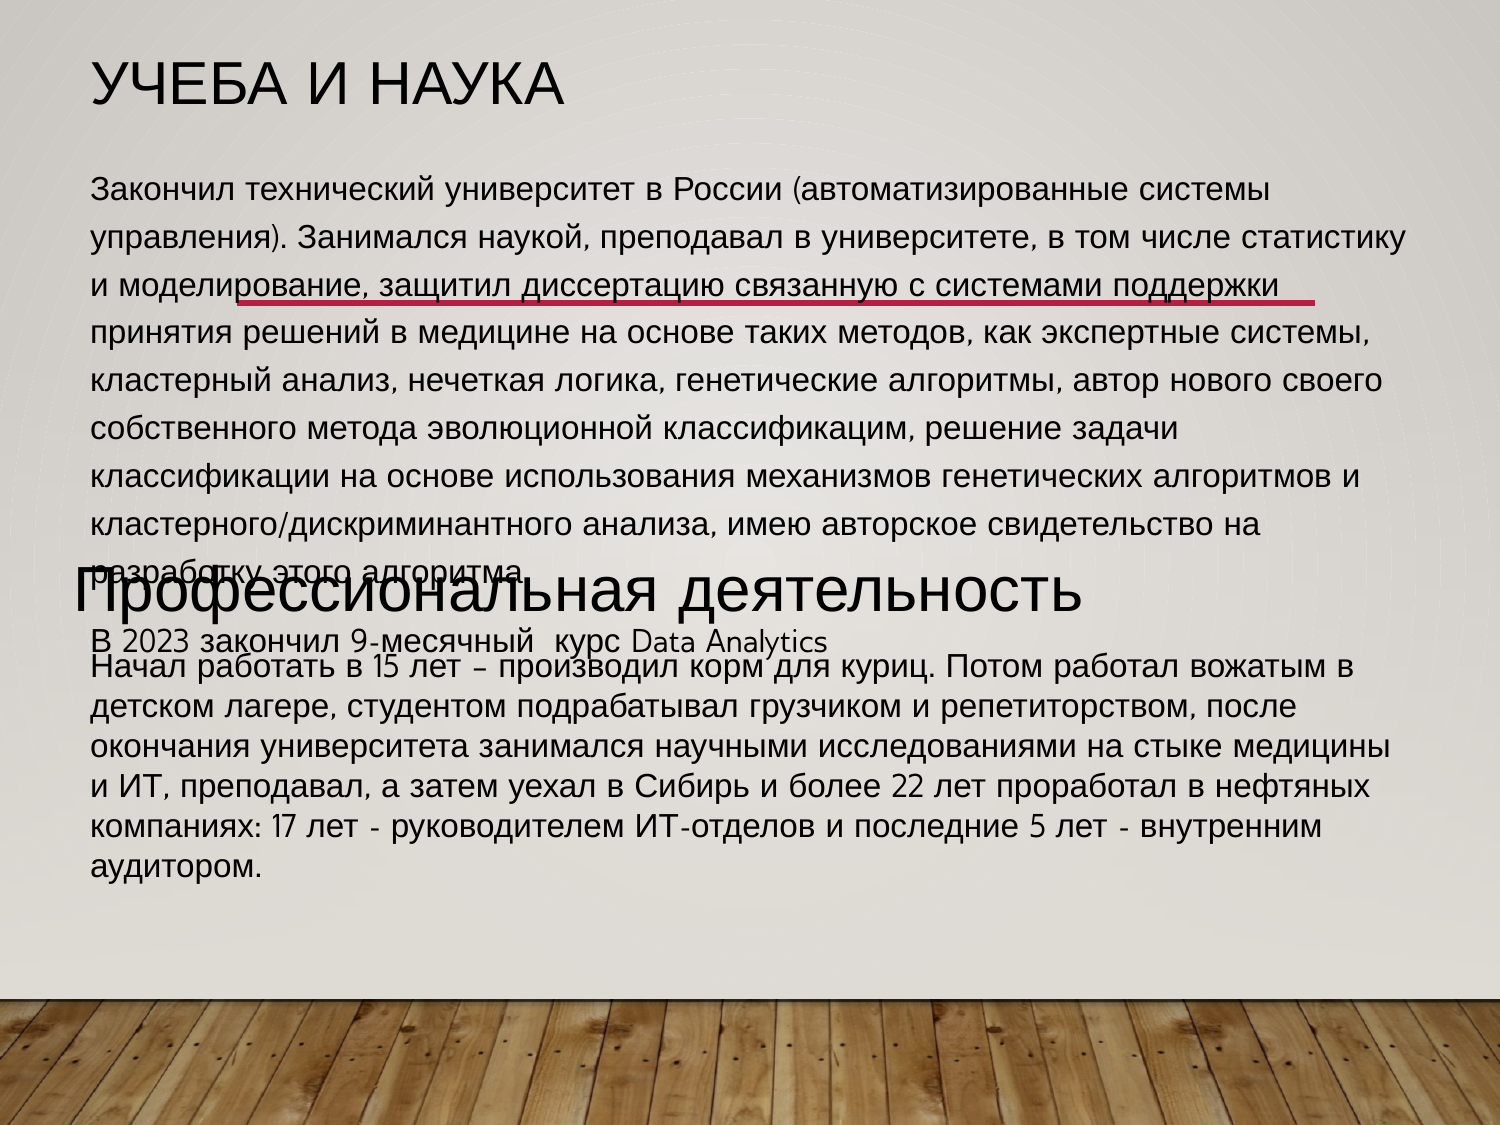

# Учеба и наука
Закончил технический университет в России (автоматизированные системы управления). Занимался наукой, преподавал в университете, в том числе статистику и моделирование, защитил диссертацию связанную с системами поддержки принятия решений в медицине на основе таких методов, как экспертные системы, кластерный анализ, нечеткая логика, генетические алгоритмы, автор нового своего собственного метода эволюционной классификацим, решение задачи классификации на основе использования механизмов генетических алгоритмов и кластерного/дискриминантного анализа, имею авторское свидетельство на разработку этого алгоритма
В 2023 закончил 9-месячный  курс Data Analytics
 Профессиональная деятельность
Начал работать в 15 лет – производил корм для куриц. Потом работал вожатым в детском лагере, студентом подрабатывал грузчиком и репетиторством, после окончания университета занимался научными исследованиями на стыке медицины и ИТ, преподавал, а затем уехал в Сибирь и более 22 лет проработал в нефтяных компаниях: 17 лет - руководителем ИТ-отделов и последние 5 лет - внутренним аудитором.